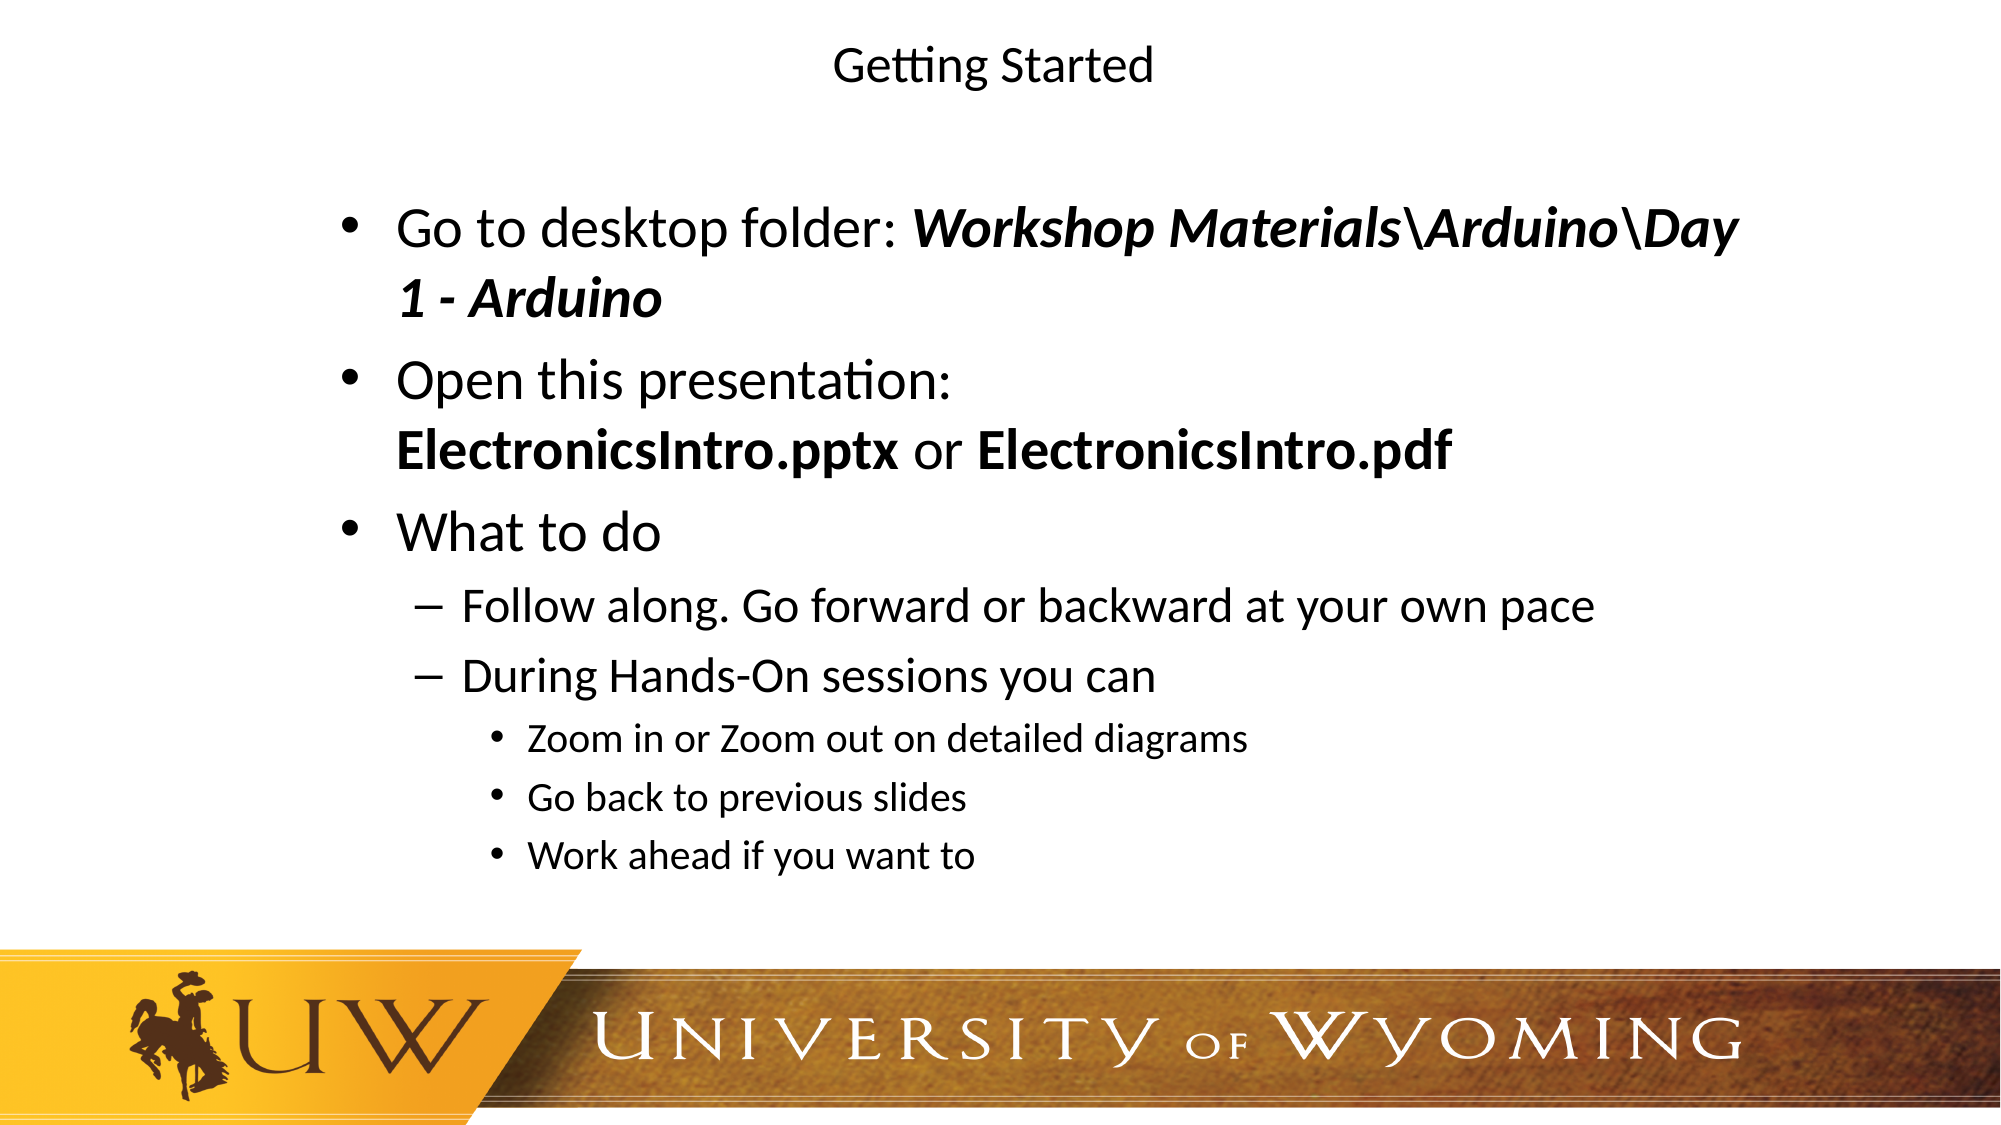

# Getting Started
Go to desktop folder: Workshop Materials\Arduino\Day 1 - Arduino
Open this presentation:
ElectronicsIntro.pptx or ElectronicsIntro.pdf
What to do
Follow along. Go forward or backward at your own pace
During Hands-On sessions you can
Zoom in or Zoom out on detailed diagrams
Go back to previous slides
Work ahead if you want to